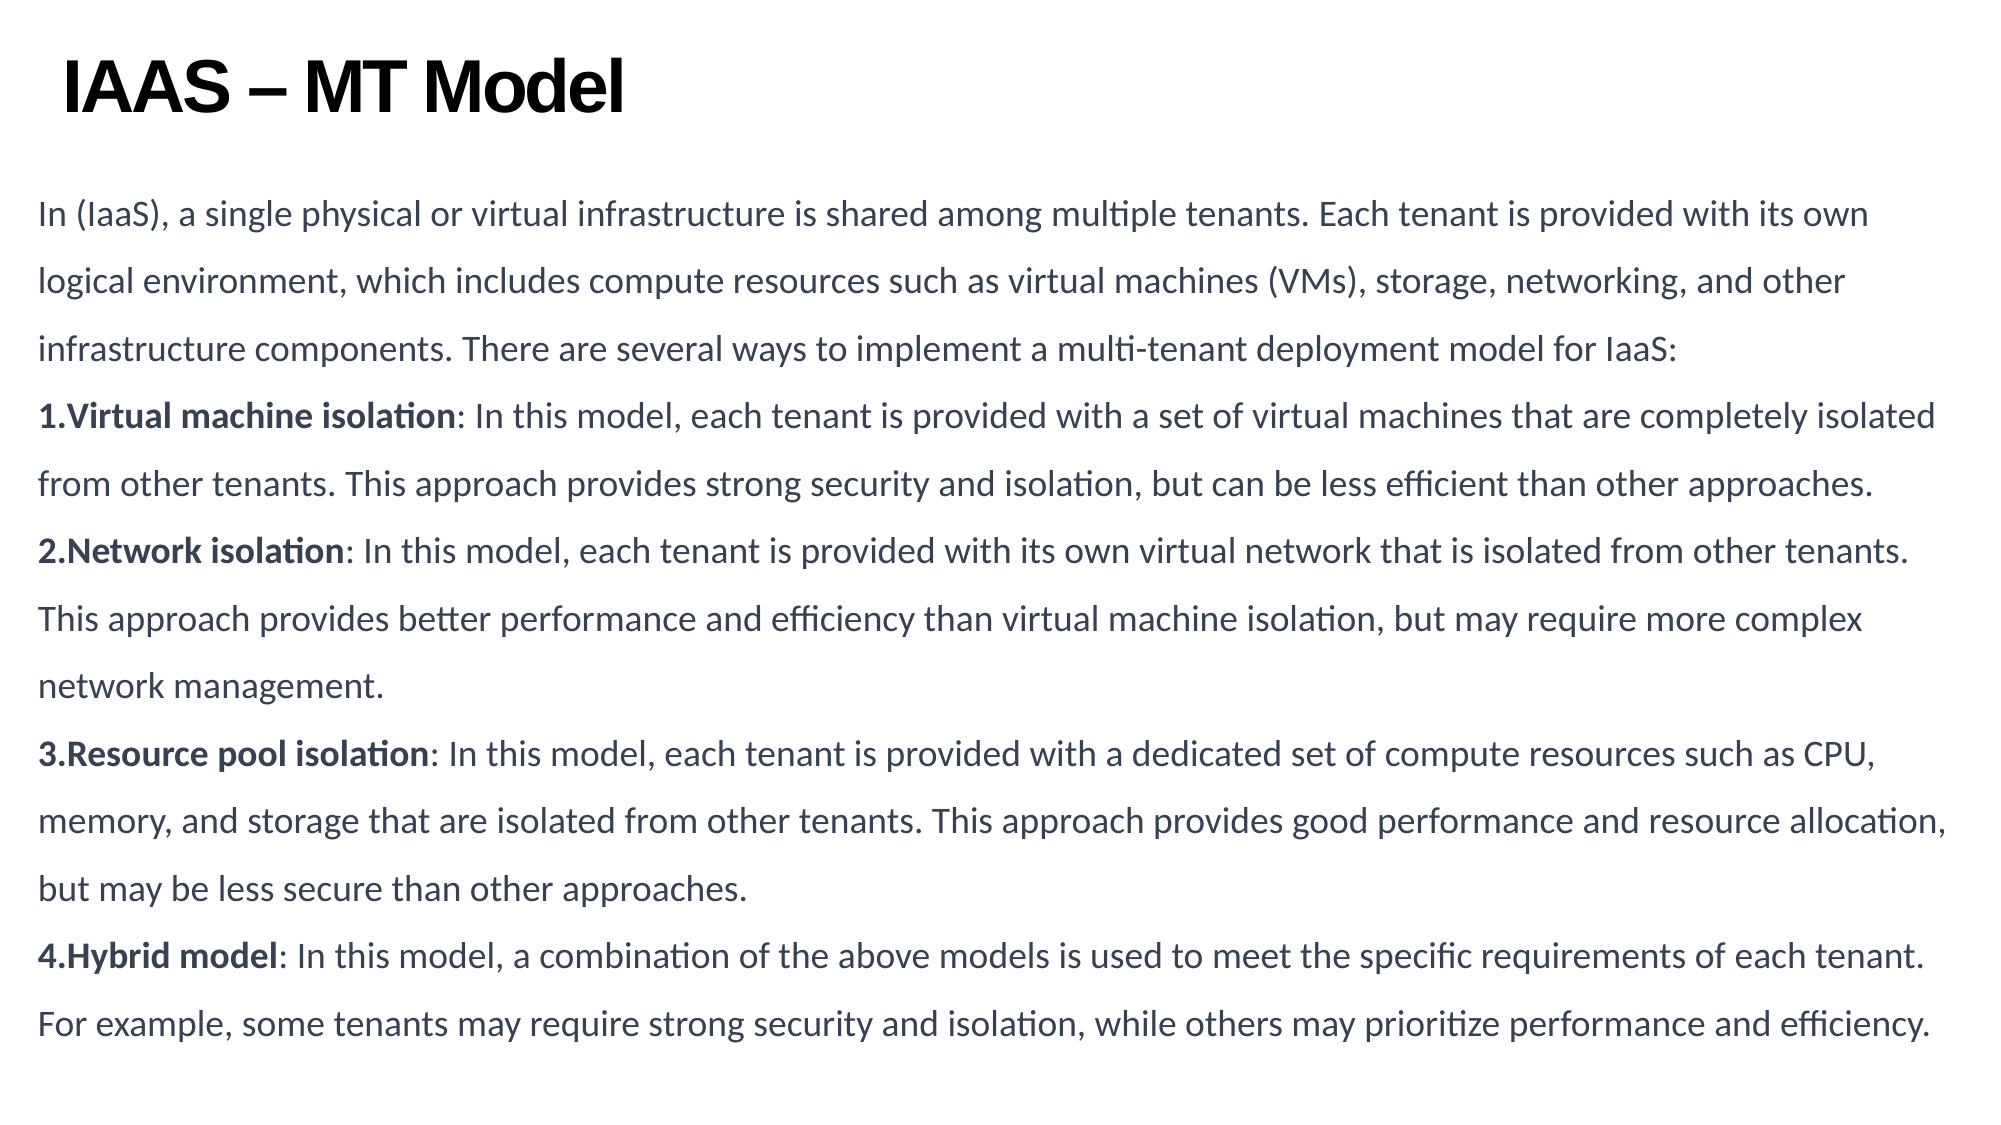

IAAS – MT Model
In (IaaS), a single physical or virtual infrastructure is shared among multiple tenants. Each tenant is provided with its own logical environment, which includes compute resources such as virtual machines (VMs), storage, networking, and other infrastructure components. There are several ways to implement a multi-tenant deployment model for IaaS:
Virtual machine isolation: In this model, each tenant is provided with a set of virtual machines that are completely isolated from other tenants. This approach provides strong security and isolation, but can be less efficient than other approaches.
Network isolation: In this model, each tenant is provided with its own virtual network that is isolated from other tenants. This approach provides better performance and efficiency than virtual machine isolation, but may require more complex network management.
Resource pool isolation: In this model, each tenant is provided with a dedicated set of compute resources such as CPU, memory, and storage that are isolated from other tenants. This approach provides good performance and resource allocation, but may be less secure than other approaches.
Hybrid model: In this model, a combination of the above models is used to meet the specific requirements of each tenant. For example, some tenants may require strong security and isolation, while others may prioritize performance and efficiency.